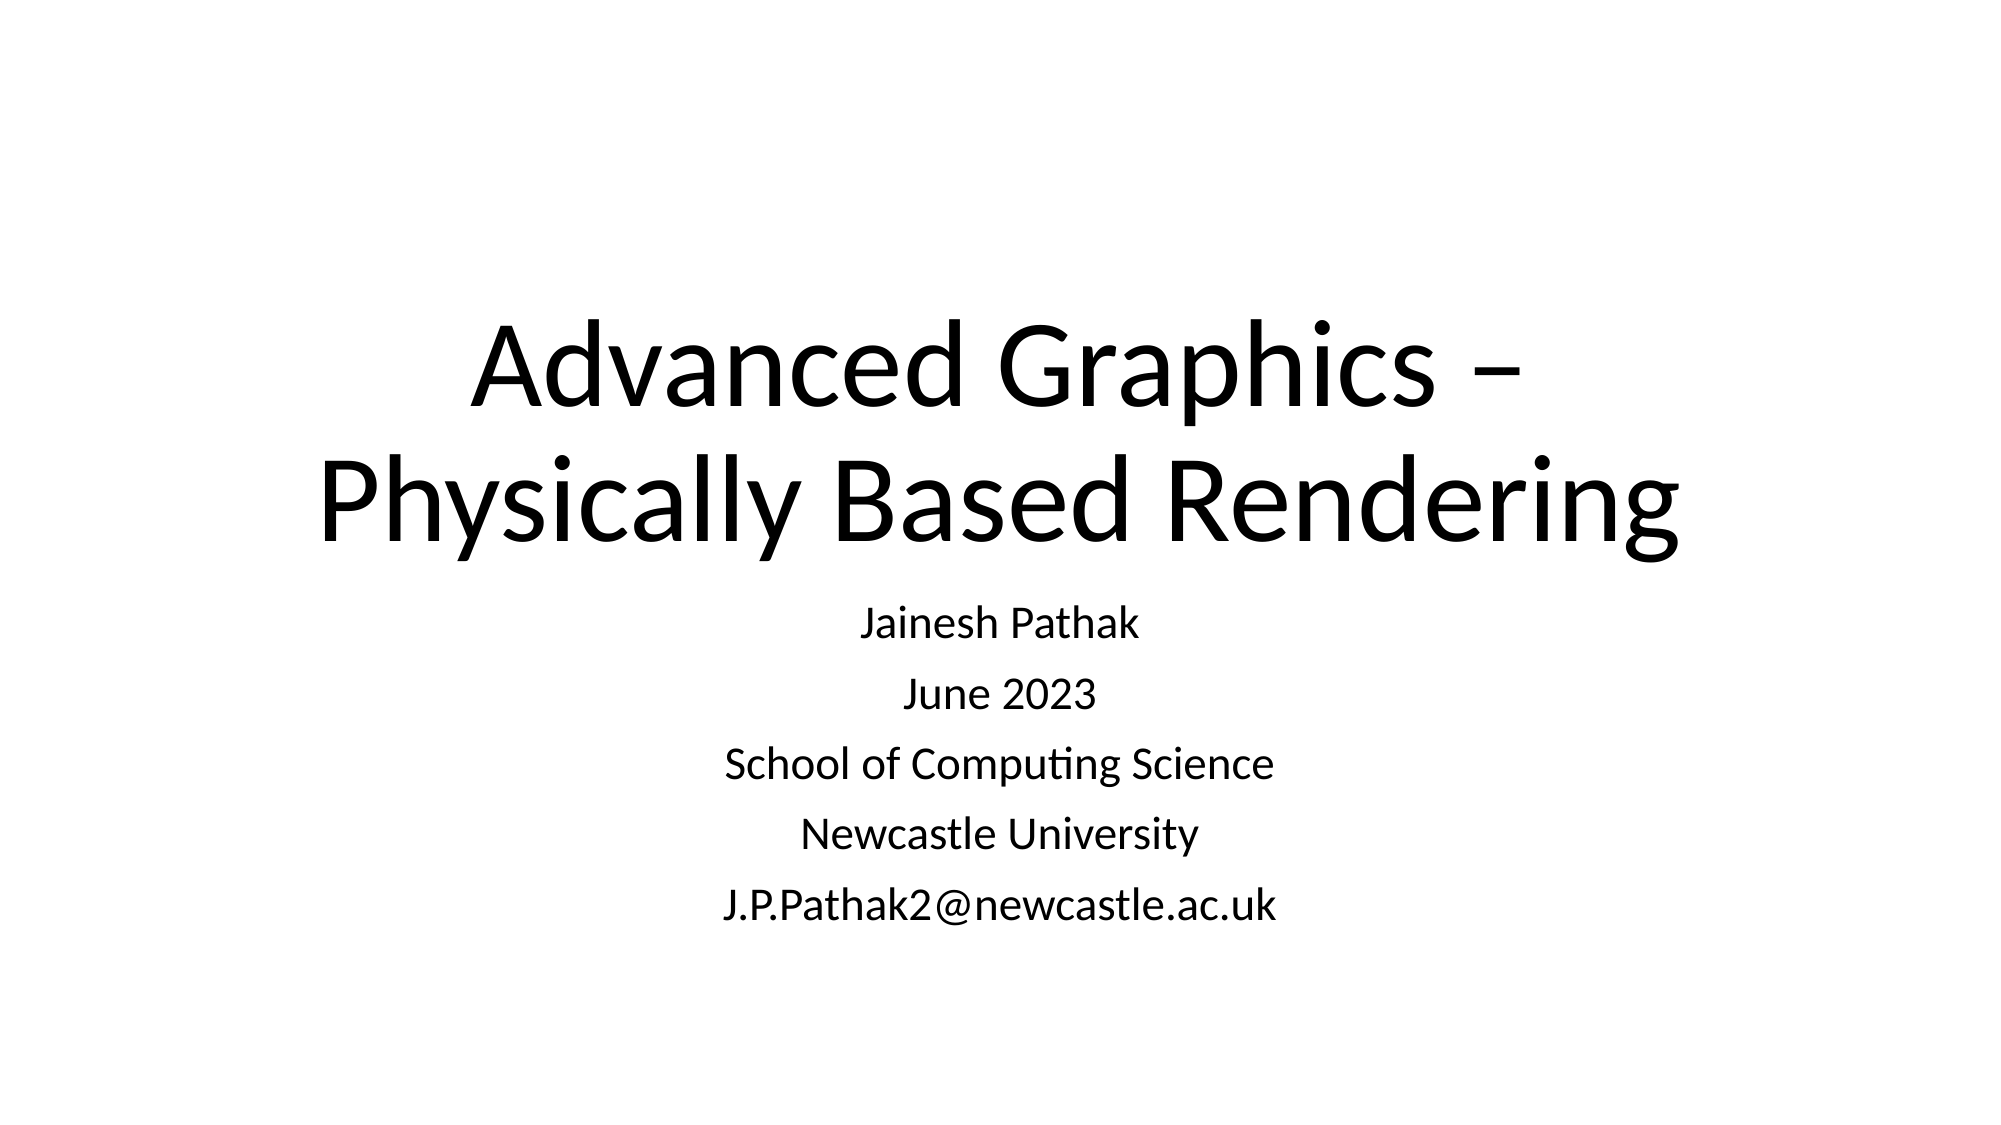

# Advanced Graphics – Physically Based Rendering
Jainesh Pathak
June 2023
School of Computing Science
Newcastle University
J.P.Pathak2@newcastle.ac.uk